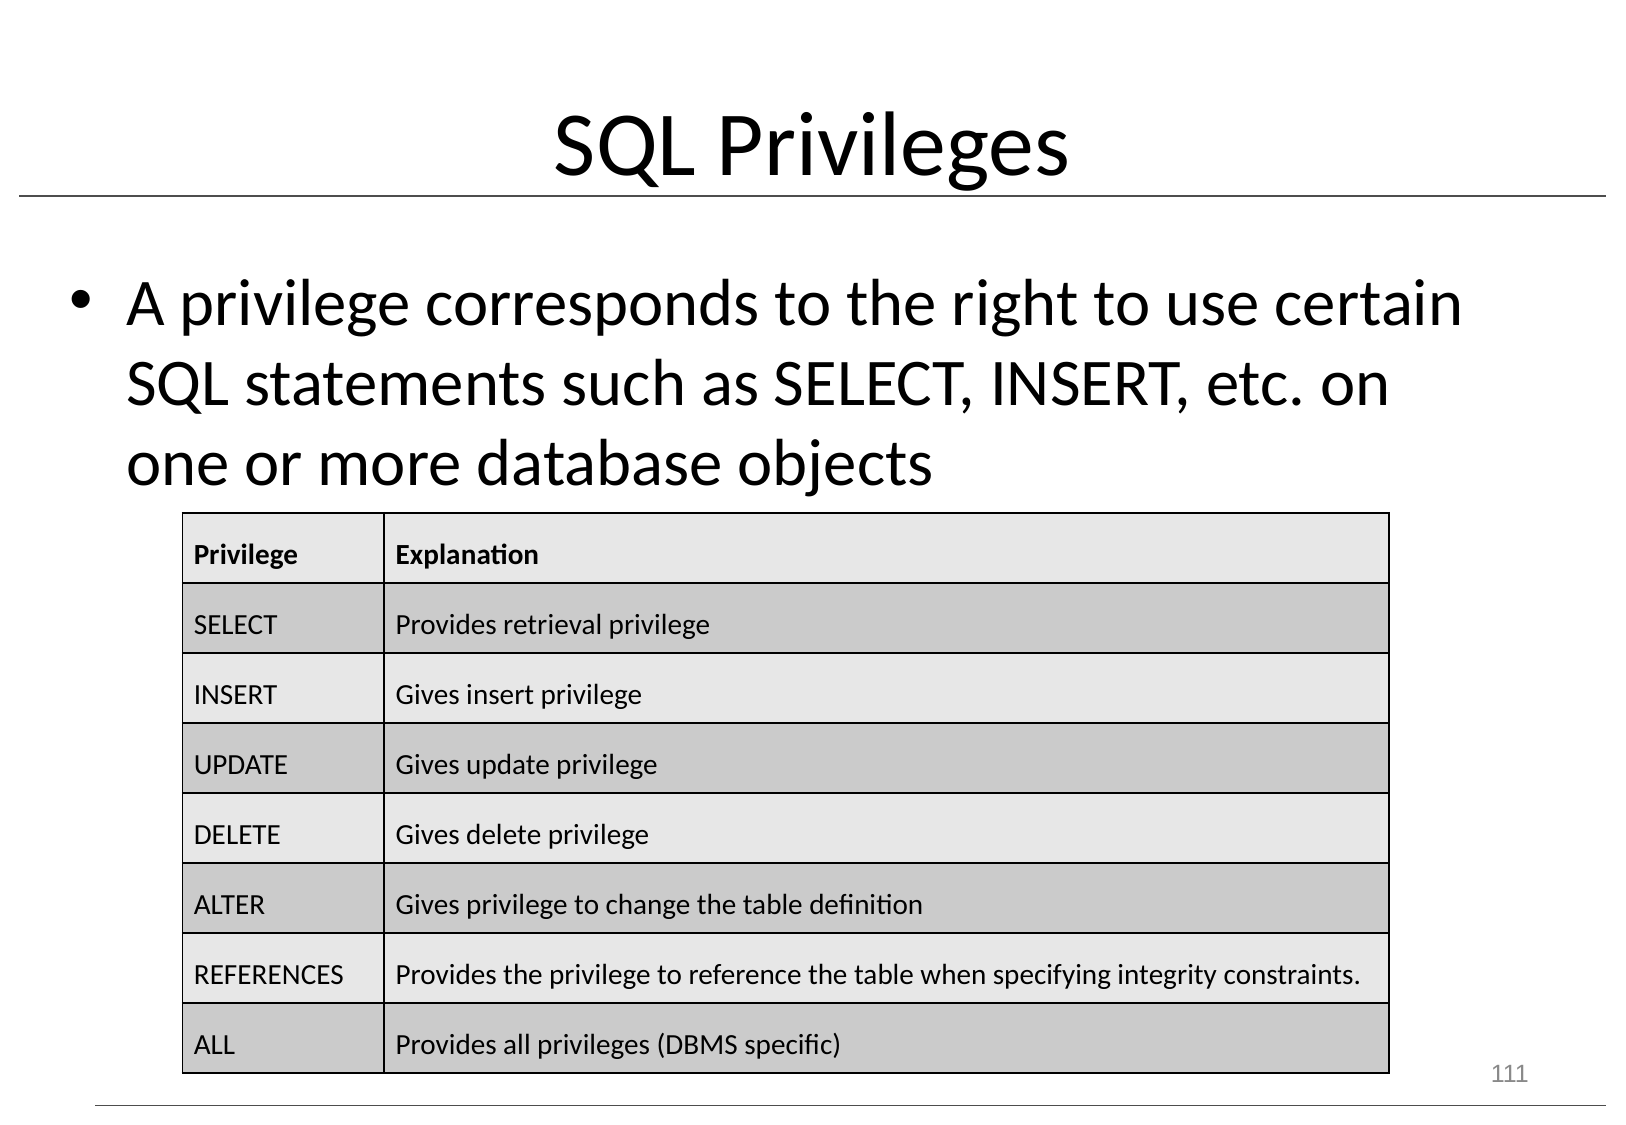

# SQL Privileges
A privilege corresponds to the right to use certain SQL statements such as SELECT, INSERT, etc. on one or more database objects
| Privilege | Explanation |
| --- | --- |
| SELECT | Provides retrieval privilege |
| INSERT | Gives insert privilege |
| UPDATE | Gives update privilege |
| DELETE | Gives delete privilege |
| ALTER | Gives privilege to change the table definition |
| REFERENCES | Provides the privilege to reference the table when specifying integrity constraints. |
| ALL | Provides all privileges (DBMS specific) |
111